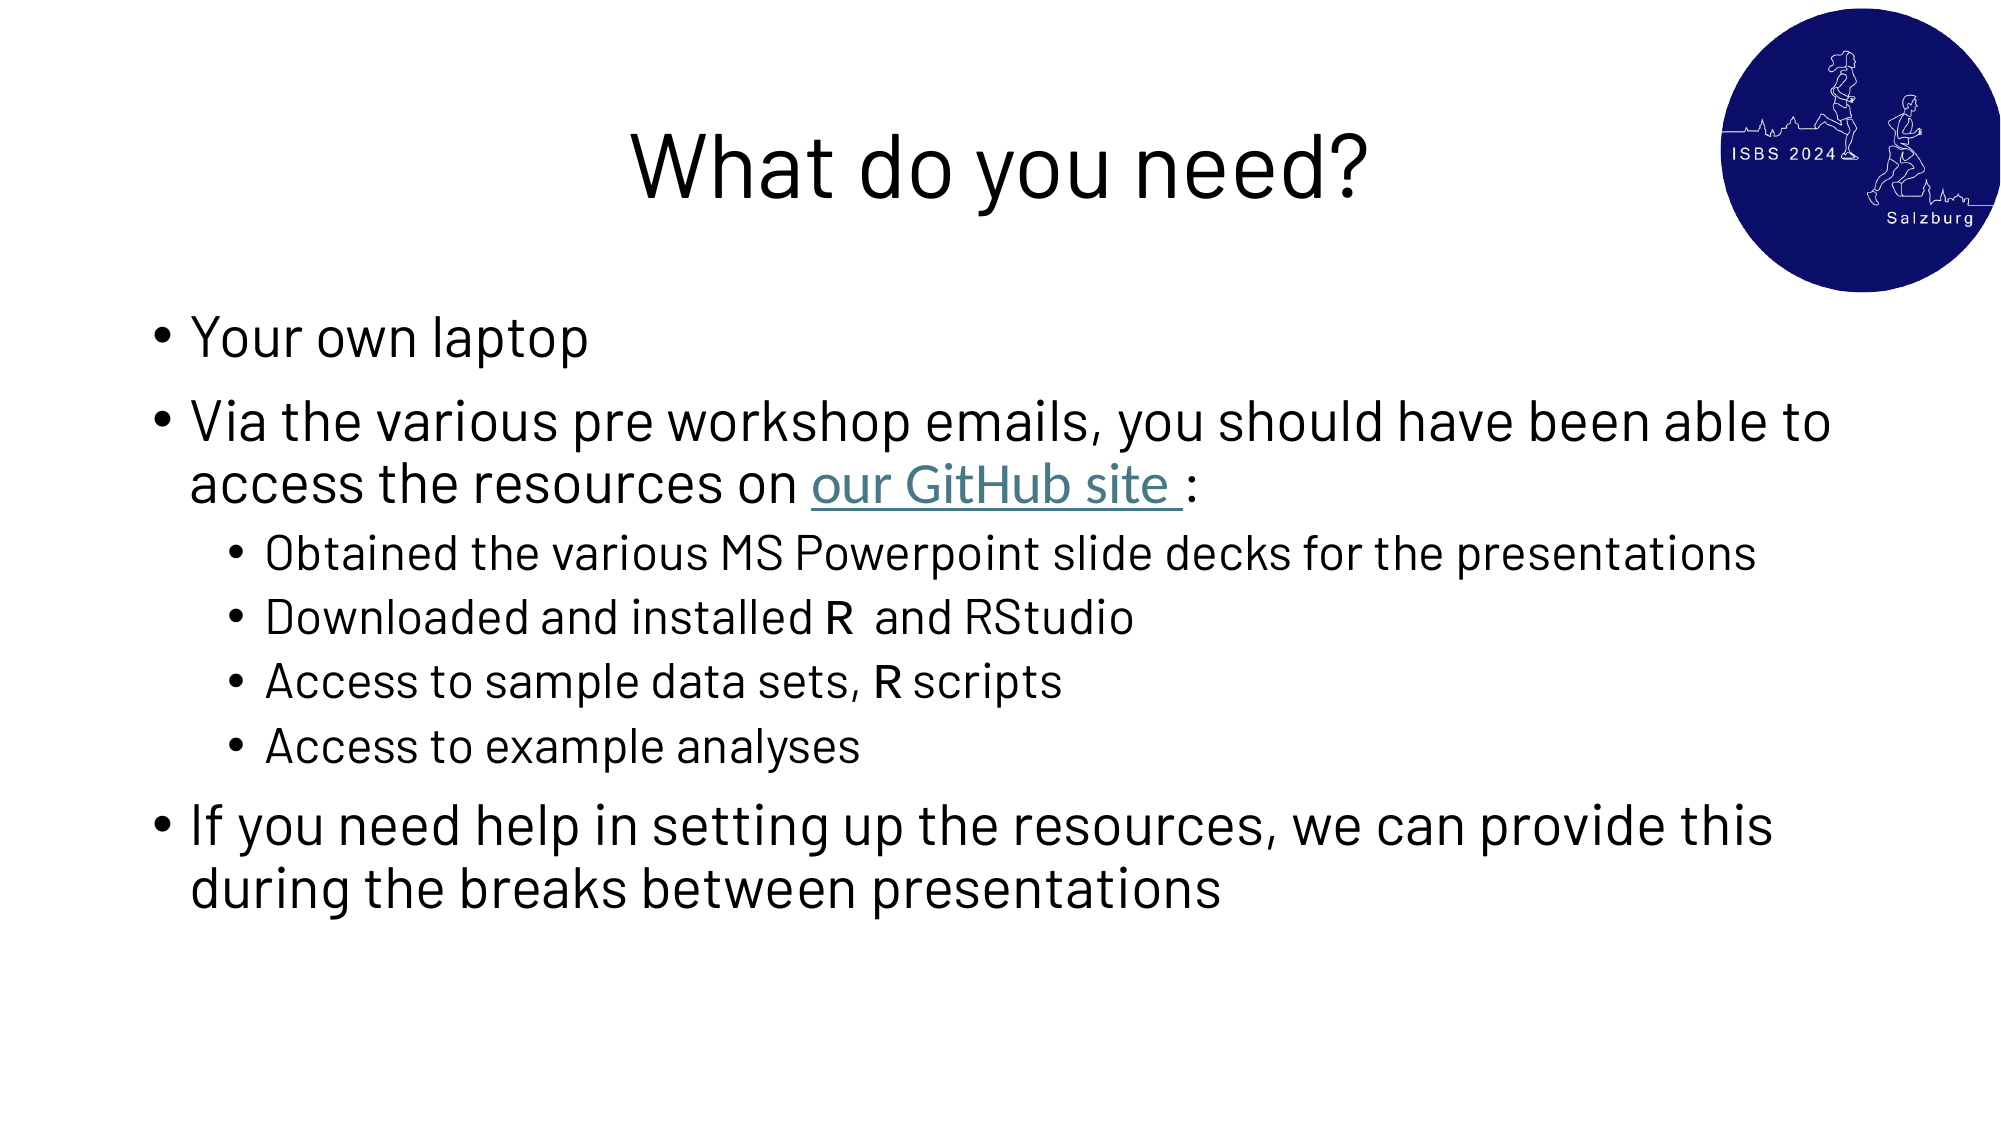

# What do you need?
Your own laptop
Via the various pre workshop emails, you should have been able to access the resources on our GitHub site :
Obtained the various MS Powerpoint slide decks for the presentations
Downloaded and installed R  and RStudio
Access to sample data sets, R scripts
Access to example analyses
If you need help in setting up the resources, we can provide this during the breaks between presentations